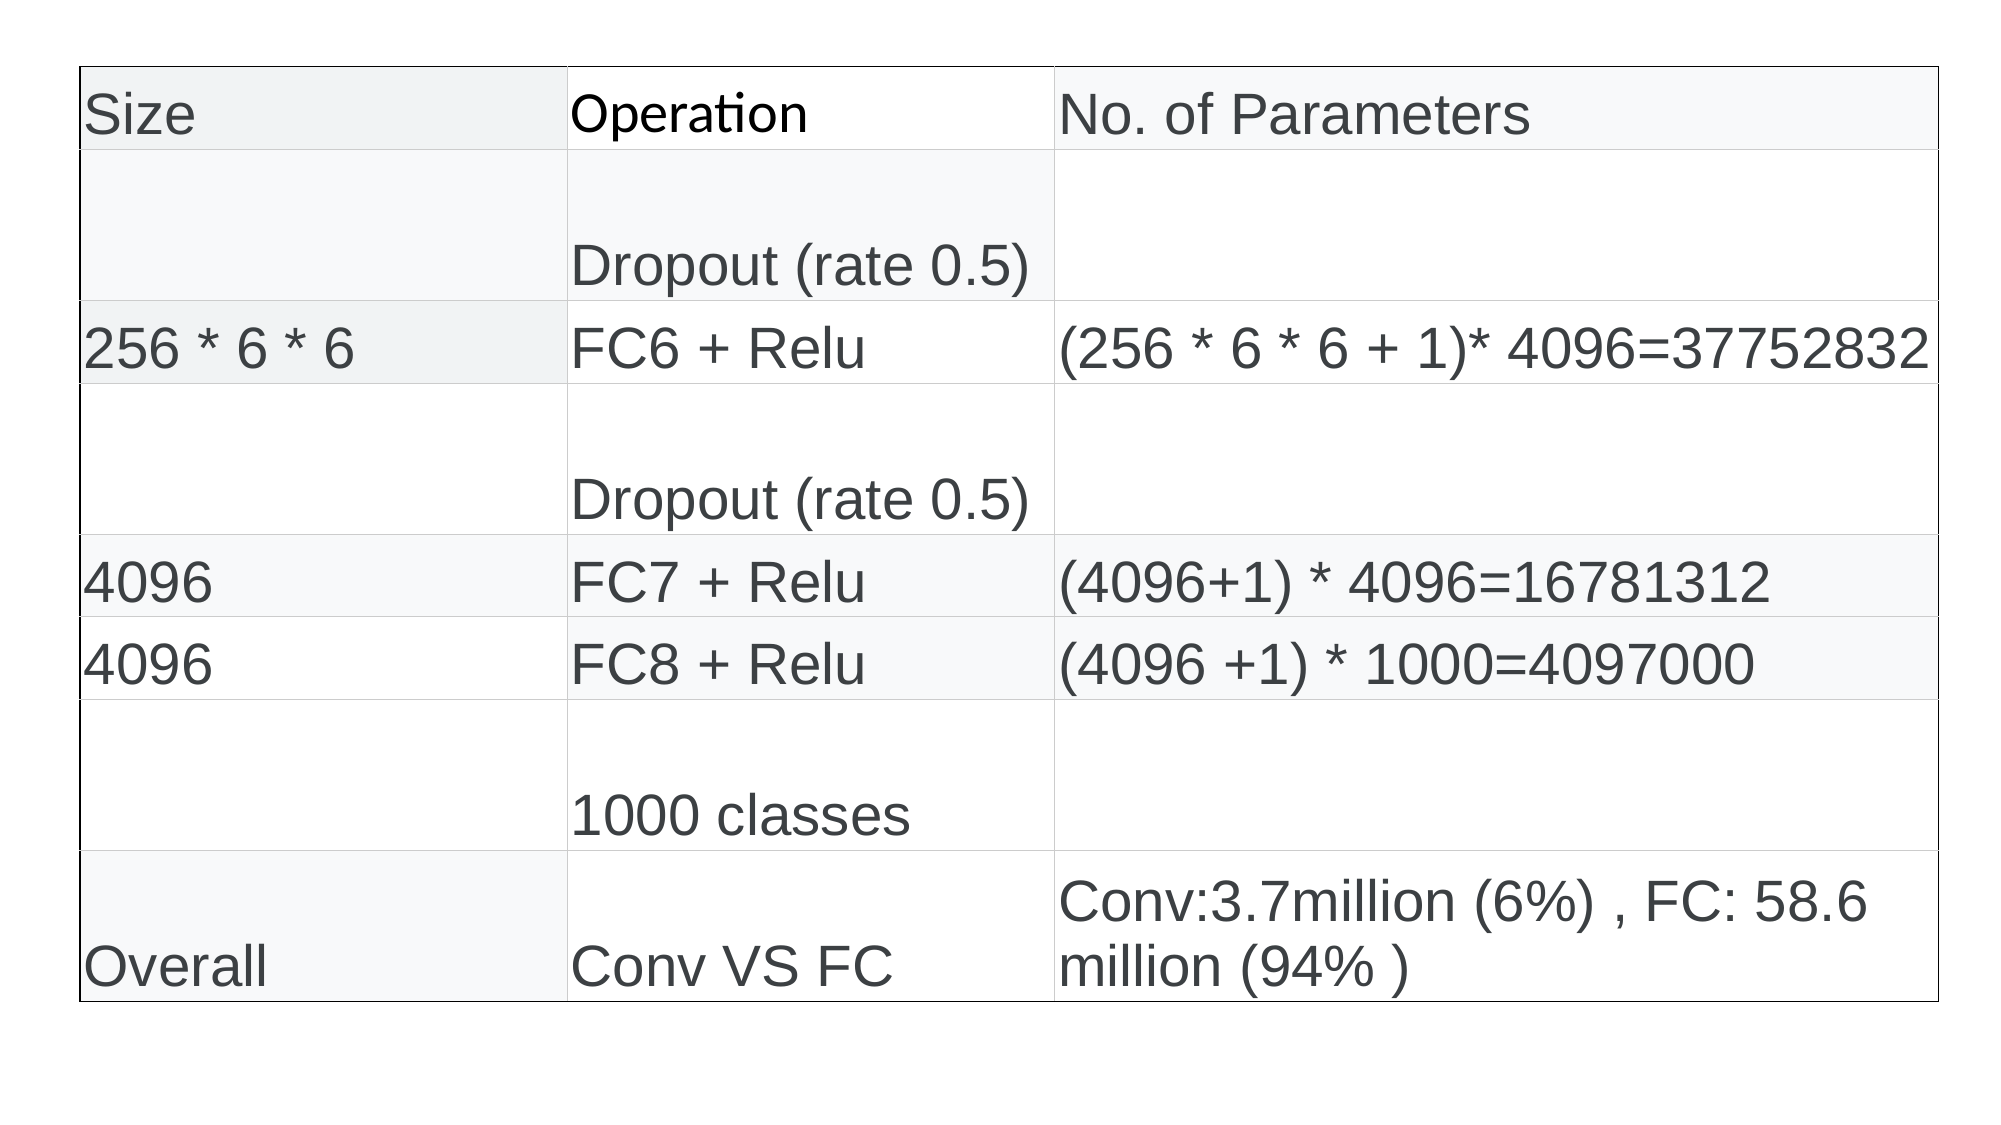

| Size | Operation | No. of Parameters |
| --- | --- | --- |
|  | Dropout (rate 0.5) |  |
| 256 \* 6 \* 6 | FC6 + Relu | (256 \* 6 \* 6 + 1)\* 4096=37752832 |
|  | Dropout (rate 0.5) |  |
| 4096 | FC7 + Relu | (4096+1) \* 4096=16781312 |
| 4096 | FC8 + Relu | (4096 +1) \* 1000=4097000 |
|  | 1000 classes |  |
| Overall | Conv VS FC | Conv:3.7million (6%) , FC: 58.6 million (94% ) |